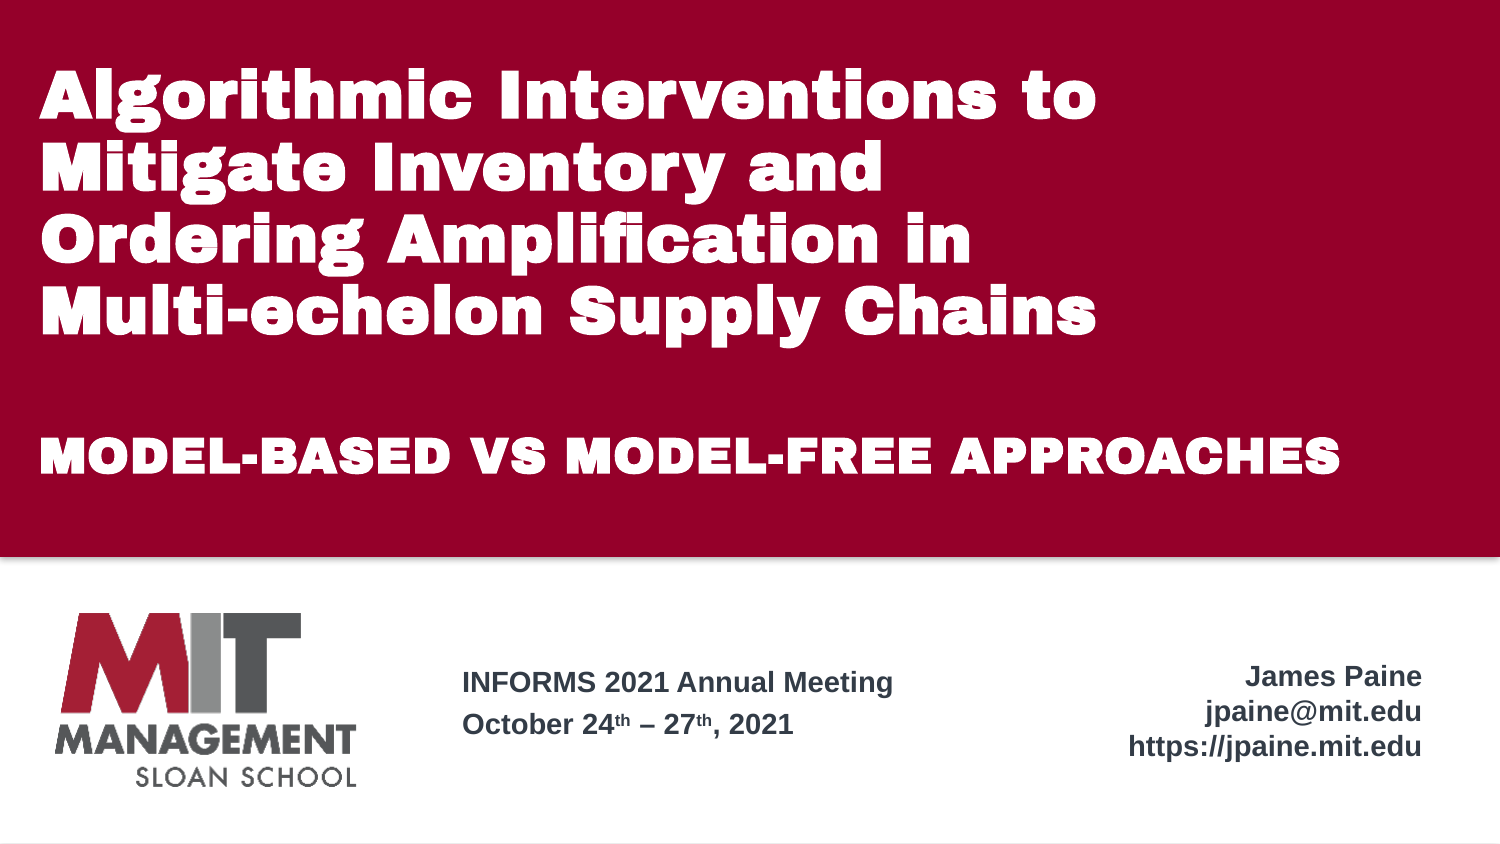

Algorithmic Interventions to Mitigate Inventory and Ordering Amplification in Multi-echelon Supply Chains
Model-Based vs Model-Free Approaches
INFORMS 2021 Annual Meeting
October 24th – 27th, 2021
James Paine
jpaine@mit.edu
https://jpaine.mit.edu